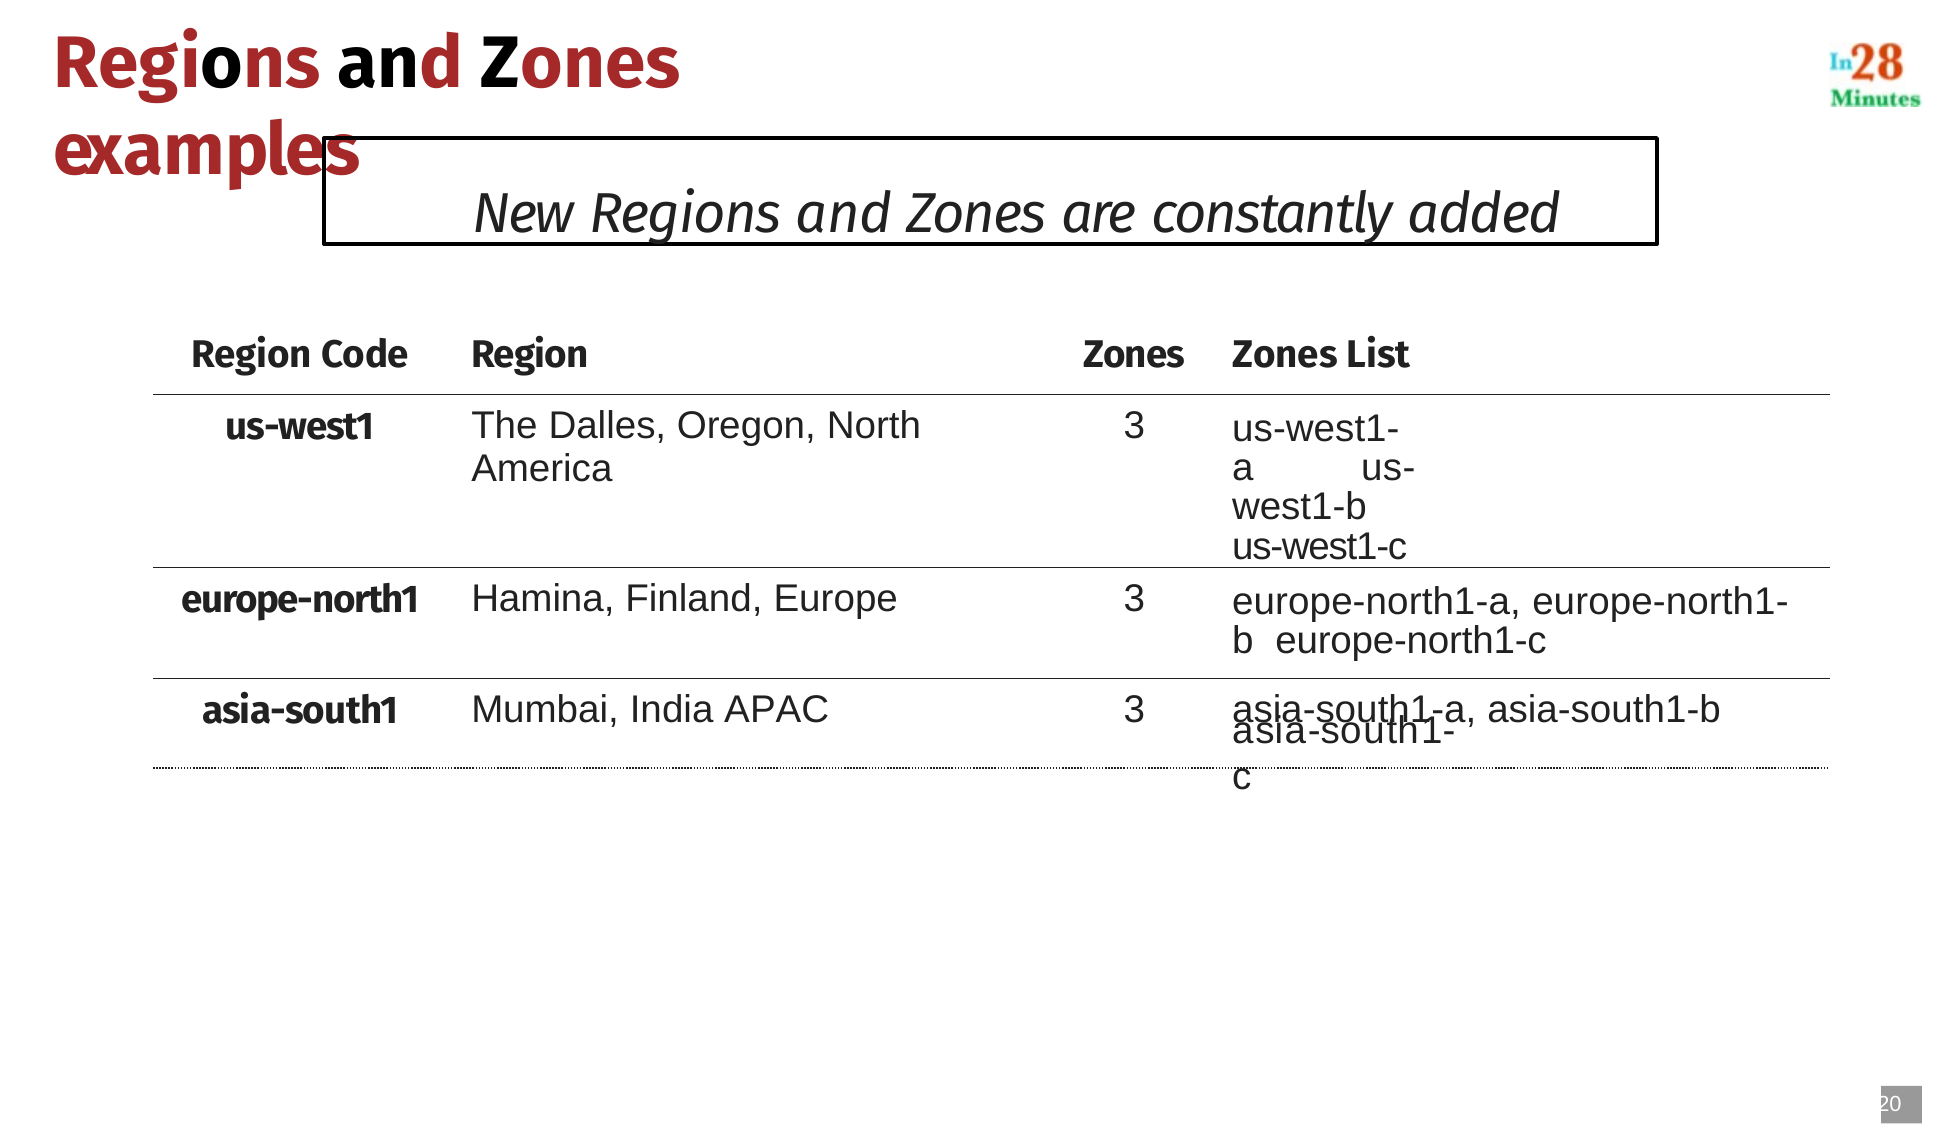

# Regions and Zones examples
New Regions and Zones are constantly added
| Region Code | Region | Zones | Zones List |
| --- | --- | --- | --- |
| us-west1 | The Dalles, Oregon, North America | 3 | us-west1-a us-west1-b us-west1-c |
| europe-north1 | Hamina, Finland, Europe | 3 | europe-north1-a, europe-north1-b europe-north1-c |
| asia-south1 | Mumbai, India APAC | 3 | asia-south1-a, asia-south1-b |
asia-south1-c

20